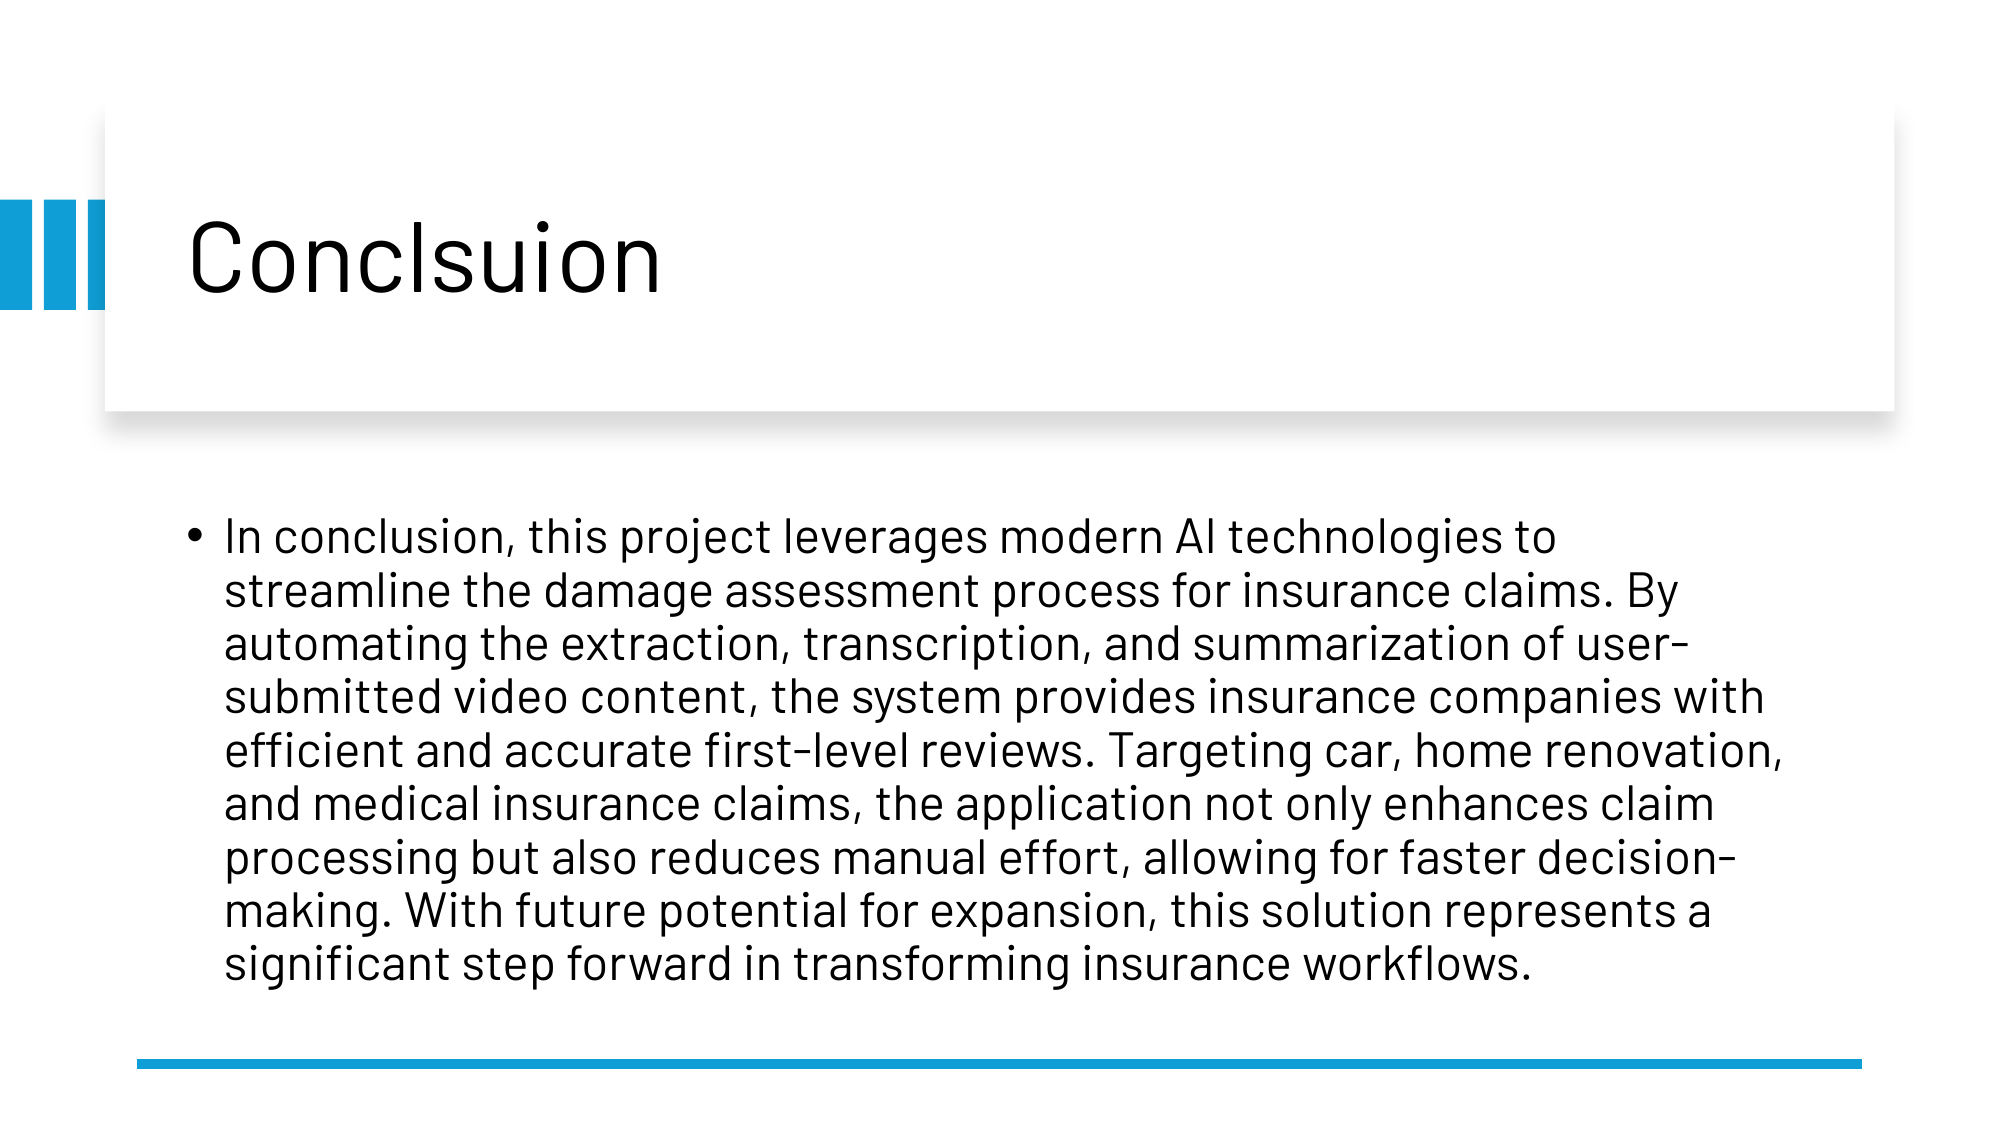

# Conclsuion

In conclusion, this project leverages modern AI technologies to streamline the damage assessment process for insurance claims. By automating the extraction, transcription, and summarization of user-submitted video content, the system provides insurance companies with efficient and accurate first-level reviews. Targeting car, home renovation, and medical insurance claims, the application not only enhances claim processing but also reduces manual effort, allowing for faster decision-making. With future potential for expansion, this solution represents a significant step forward in transforming insurance workflows.